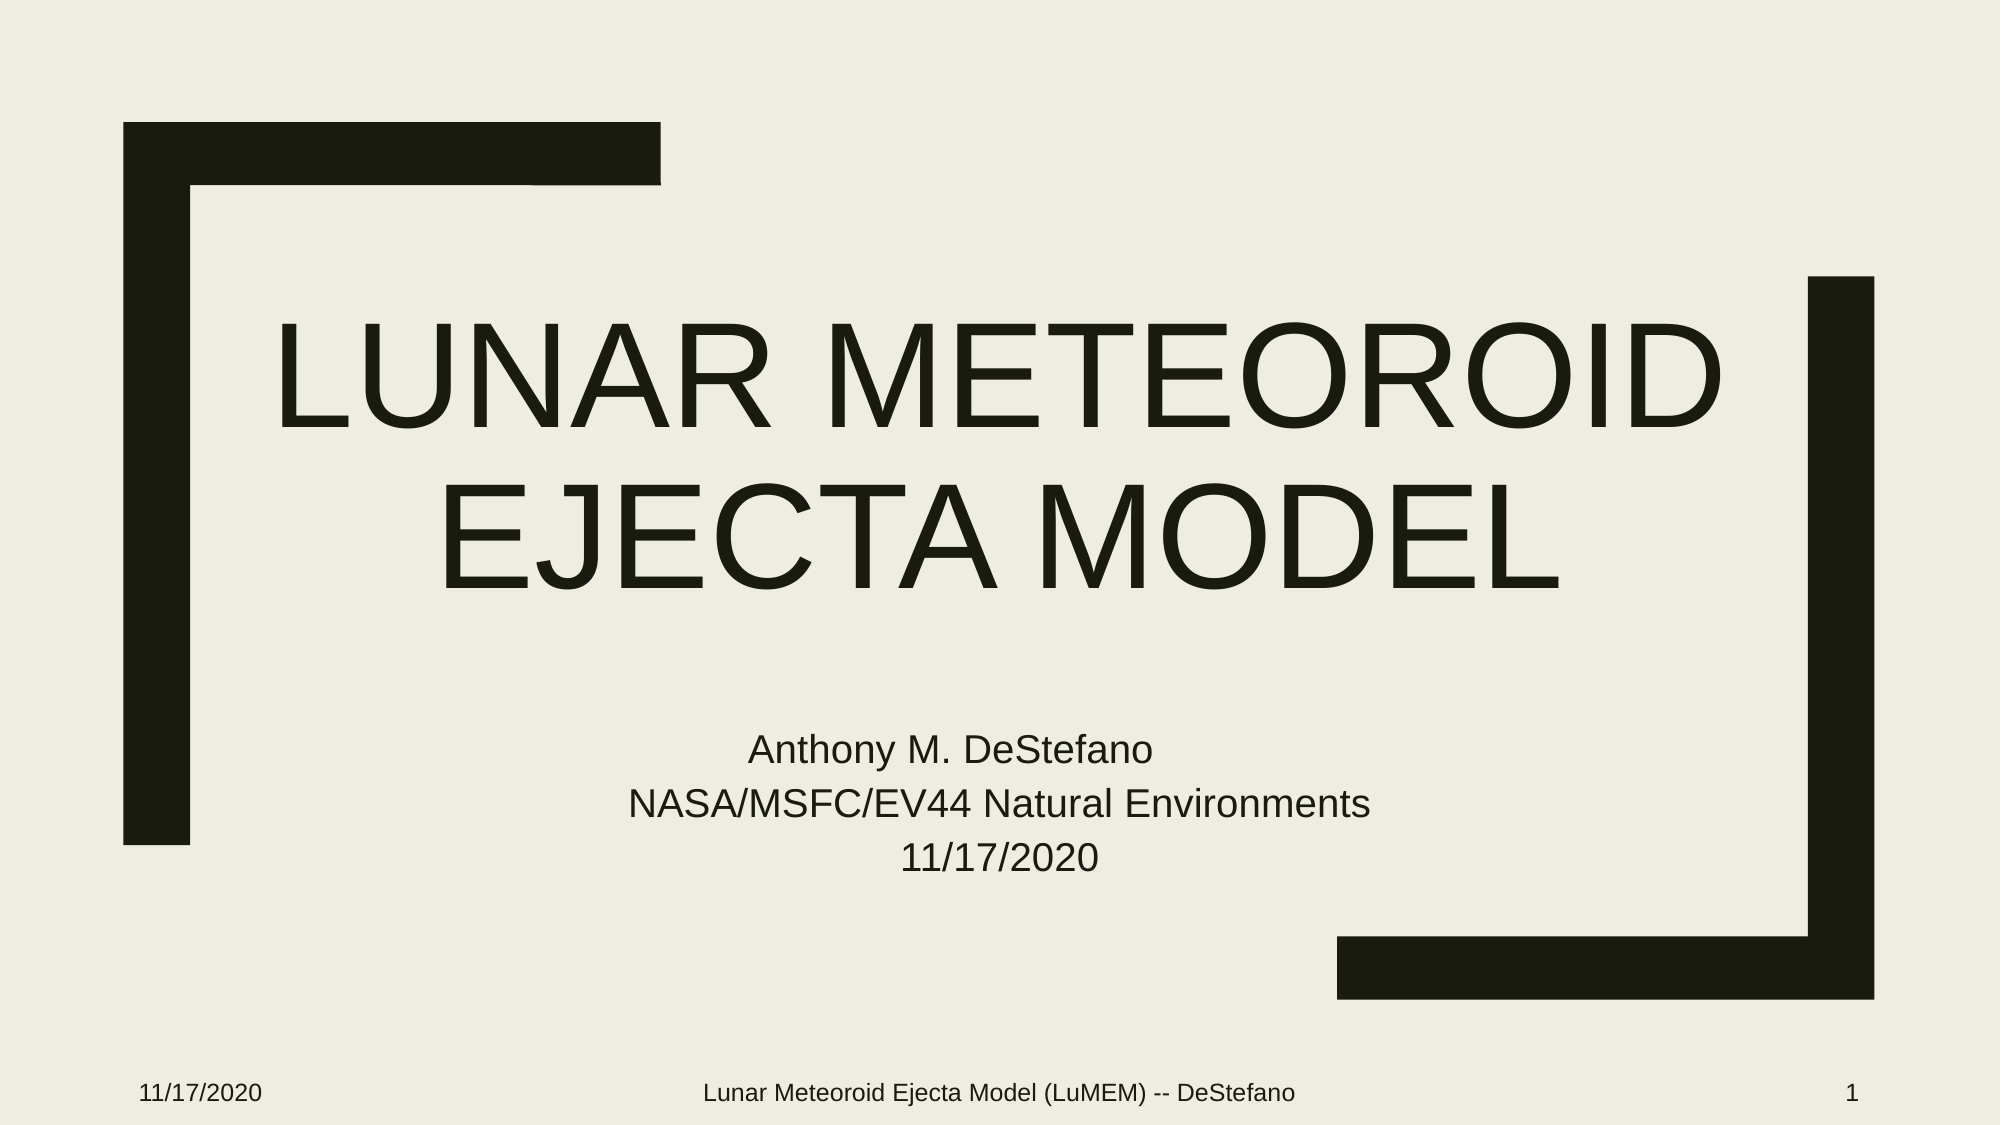

# Lunar Meteoroid Ejecta Model
Anthony M. DeStefano
NASA/MSFC/EV44 Natural Environments
11/17/2020
11/17/2020
Lunar Meteoroid Ejecta Model (LuMEM) -- DeStefano
1